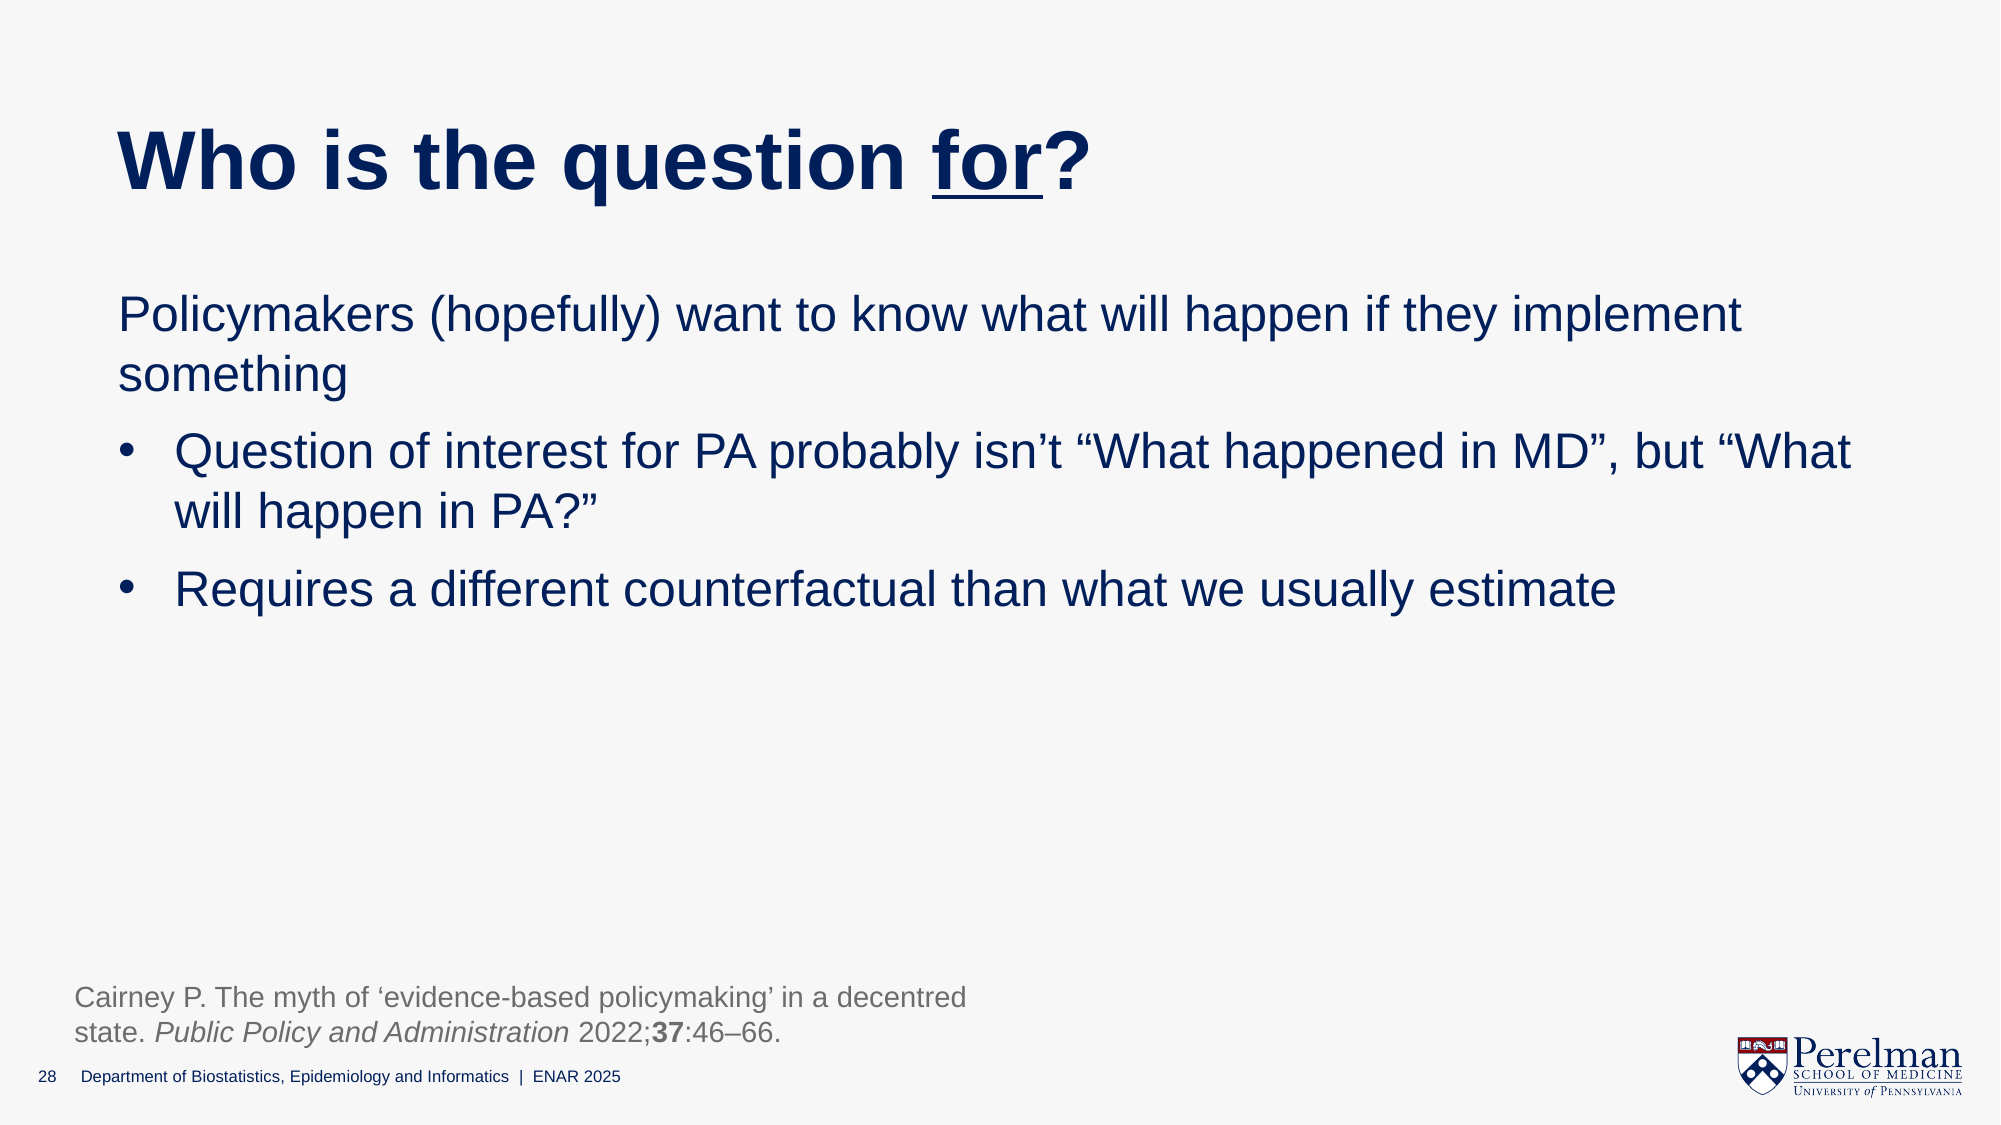

# Who is the question for?
Policymakers (hopefully) want to know what will happen if they implement something
Question of interest for PA probably isn’t “What happened in MD”, but “What will happen in PA?”
Requires a different counterfactual than what we usually estimate

Cairney P. The myth of ‘evidence-based policymaking’ in a decentred state. Public Policy and Administration 2022;37:46–66.
28